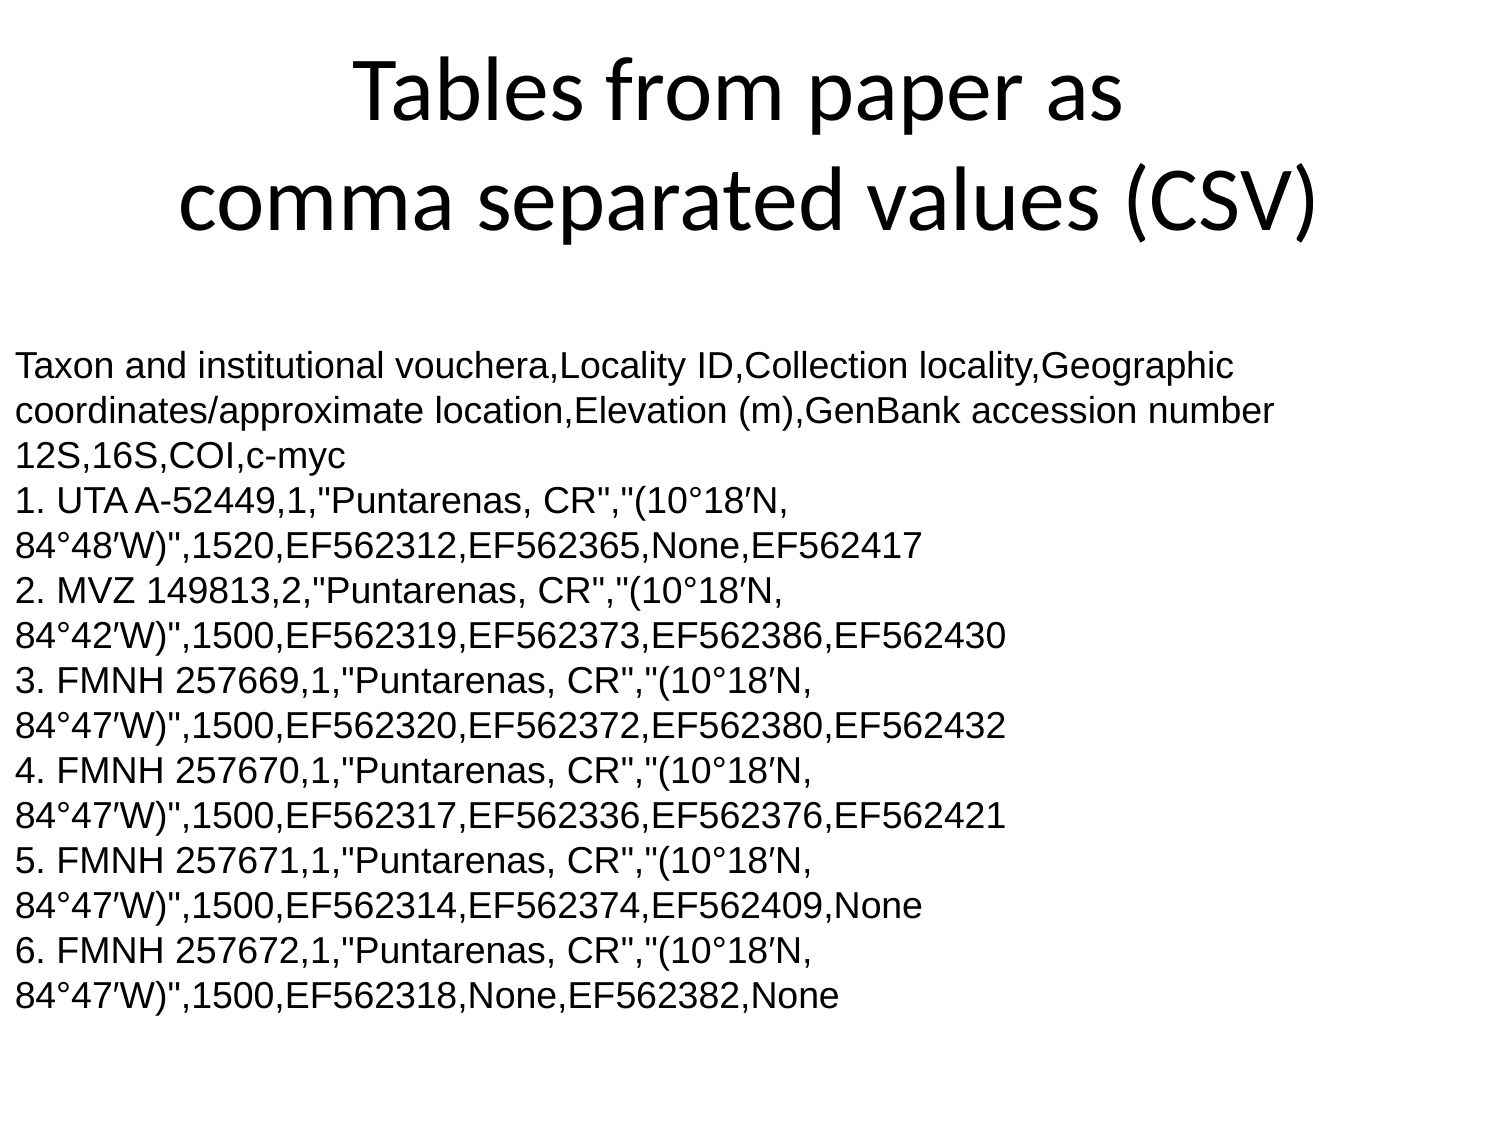

# Tables from paper as comma separated values (CSV)
Taxon and institutional vouchera,Locality ID,Collection locality,Geographic coordinates/approximate location,Elevation (m),GenBank accession number 12S,16S,COI,c-myc
1. UTA A-52449,1,"Puntarenas, CR","(10°18′N, 84°48′W)",1520,EF562312,EF562365,None,EF562417
2. MVZ 149813,2,"Puntarenas, CR","(10°18′N, 84°42′W)",1500,EF562319,EF562373,EF562386,EF562430
3. FMNH 257669,1,"Puntarenas, CR","(10°18′N, 84°47′W)",1500,EF562320,EF562372,EF562380,EF562432
4. FMNH 257670,1,"Puntarenas, CR","(10°18′N, 84°47′W)",1500,EF562317,EF562336,EF562376,EF562421
5. FMNH 257671,1,"Puntarenas, CR","(10°18′N, 84°47′W)",1500,EF562314,EF562374,EF562409,None
6. FMNH 257672,1,"Puntarenas, CR","(10°18′N, 84°47′W)",1500,EF562318,None,EF562382,None